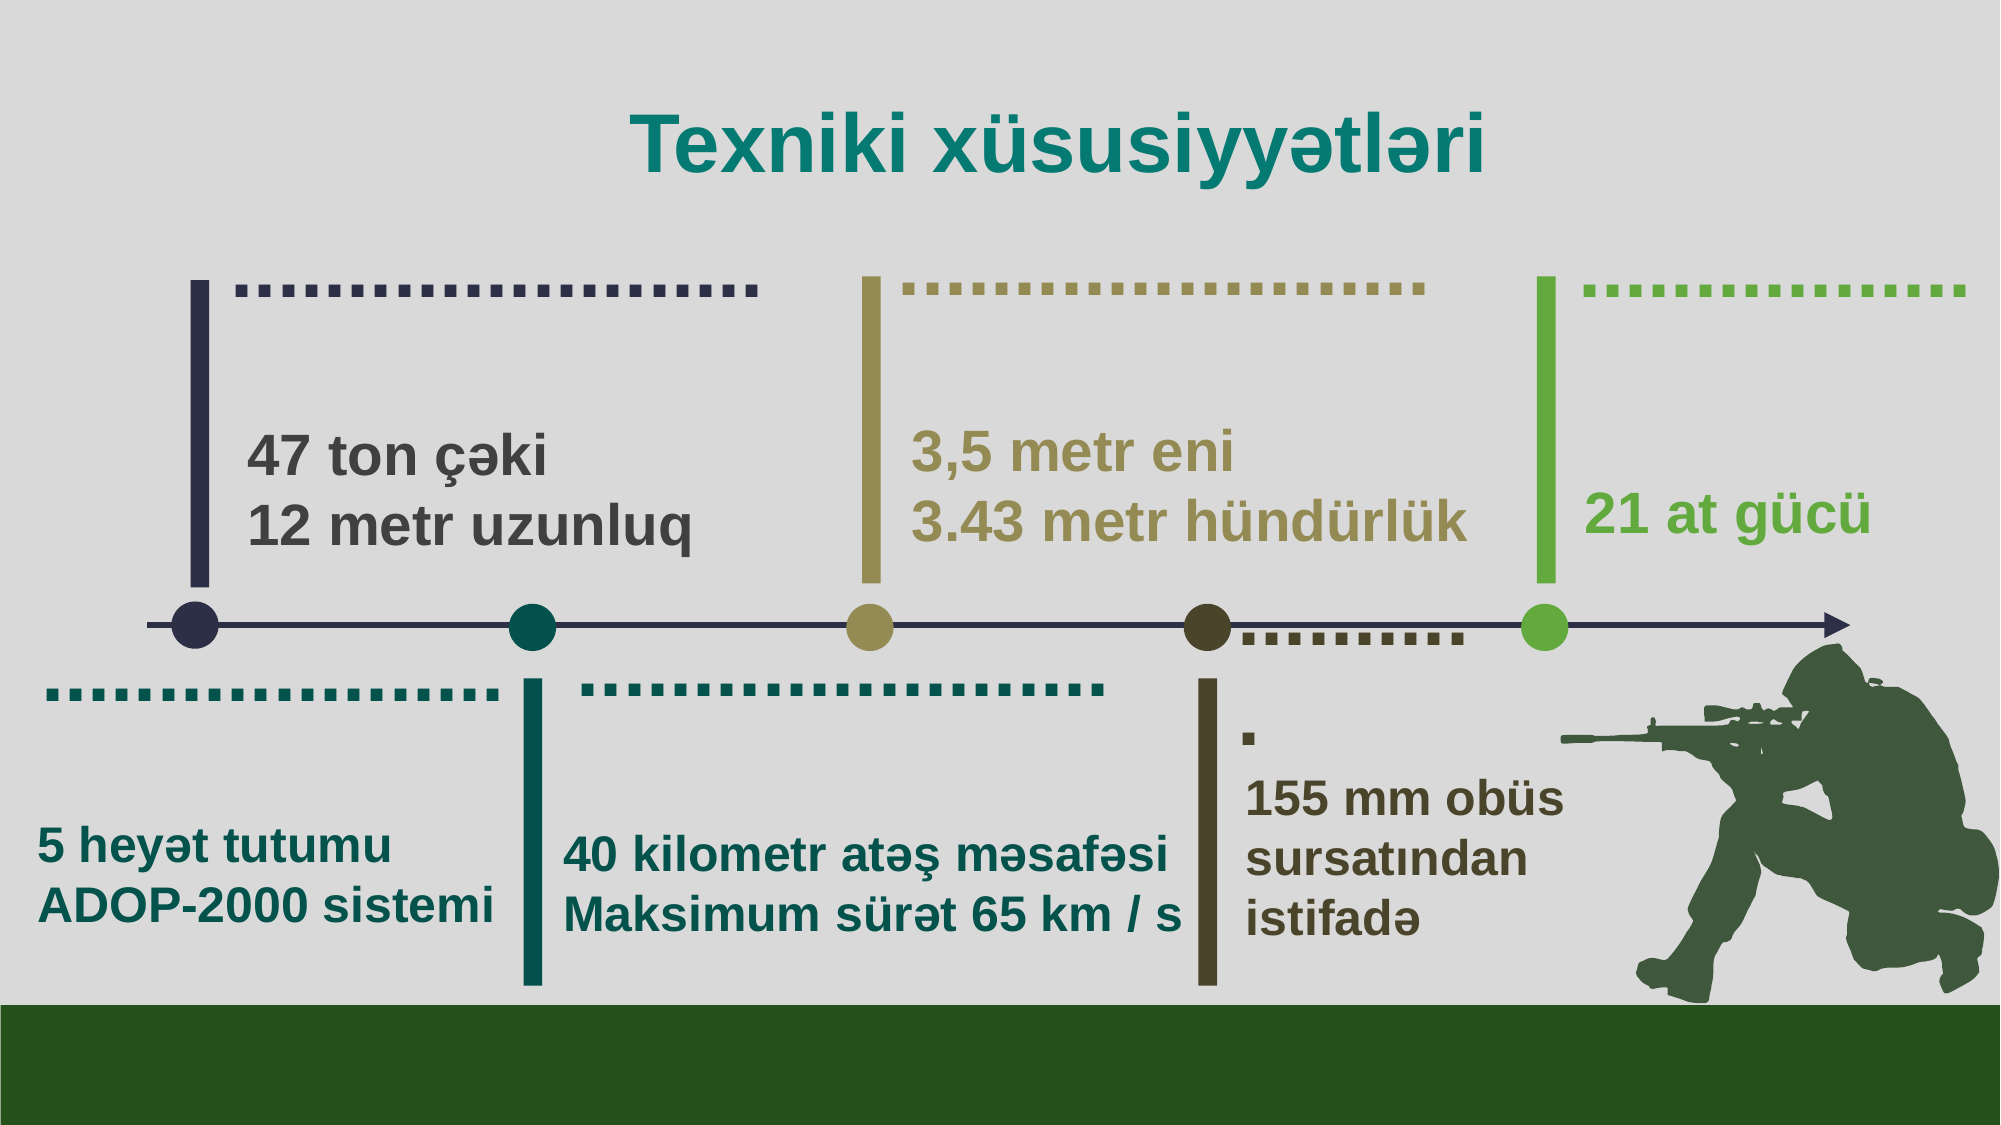

Texniki xüsusiyyətləri
.......................
.................
.......................

3,5 metr eni
3.43 metr hündürlük
47 ton çəki
12 metr uzunluq
21 at gücü

...........
.......................
....................

155 mm obüs sursatından istifadə
5 heyət tutumu
ADOP-2000 sistemi
40 kilometr atəş məsafəsi
Maksimum sürət 65 km / s